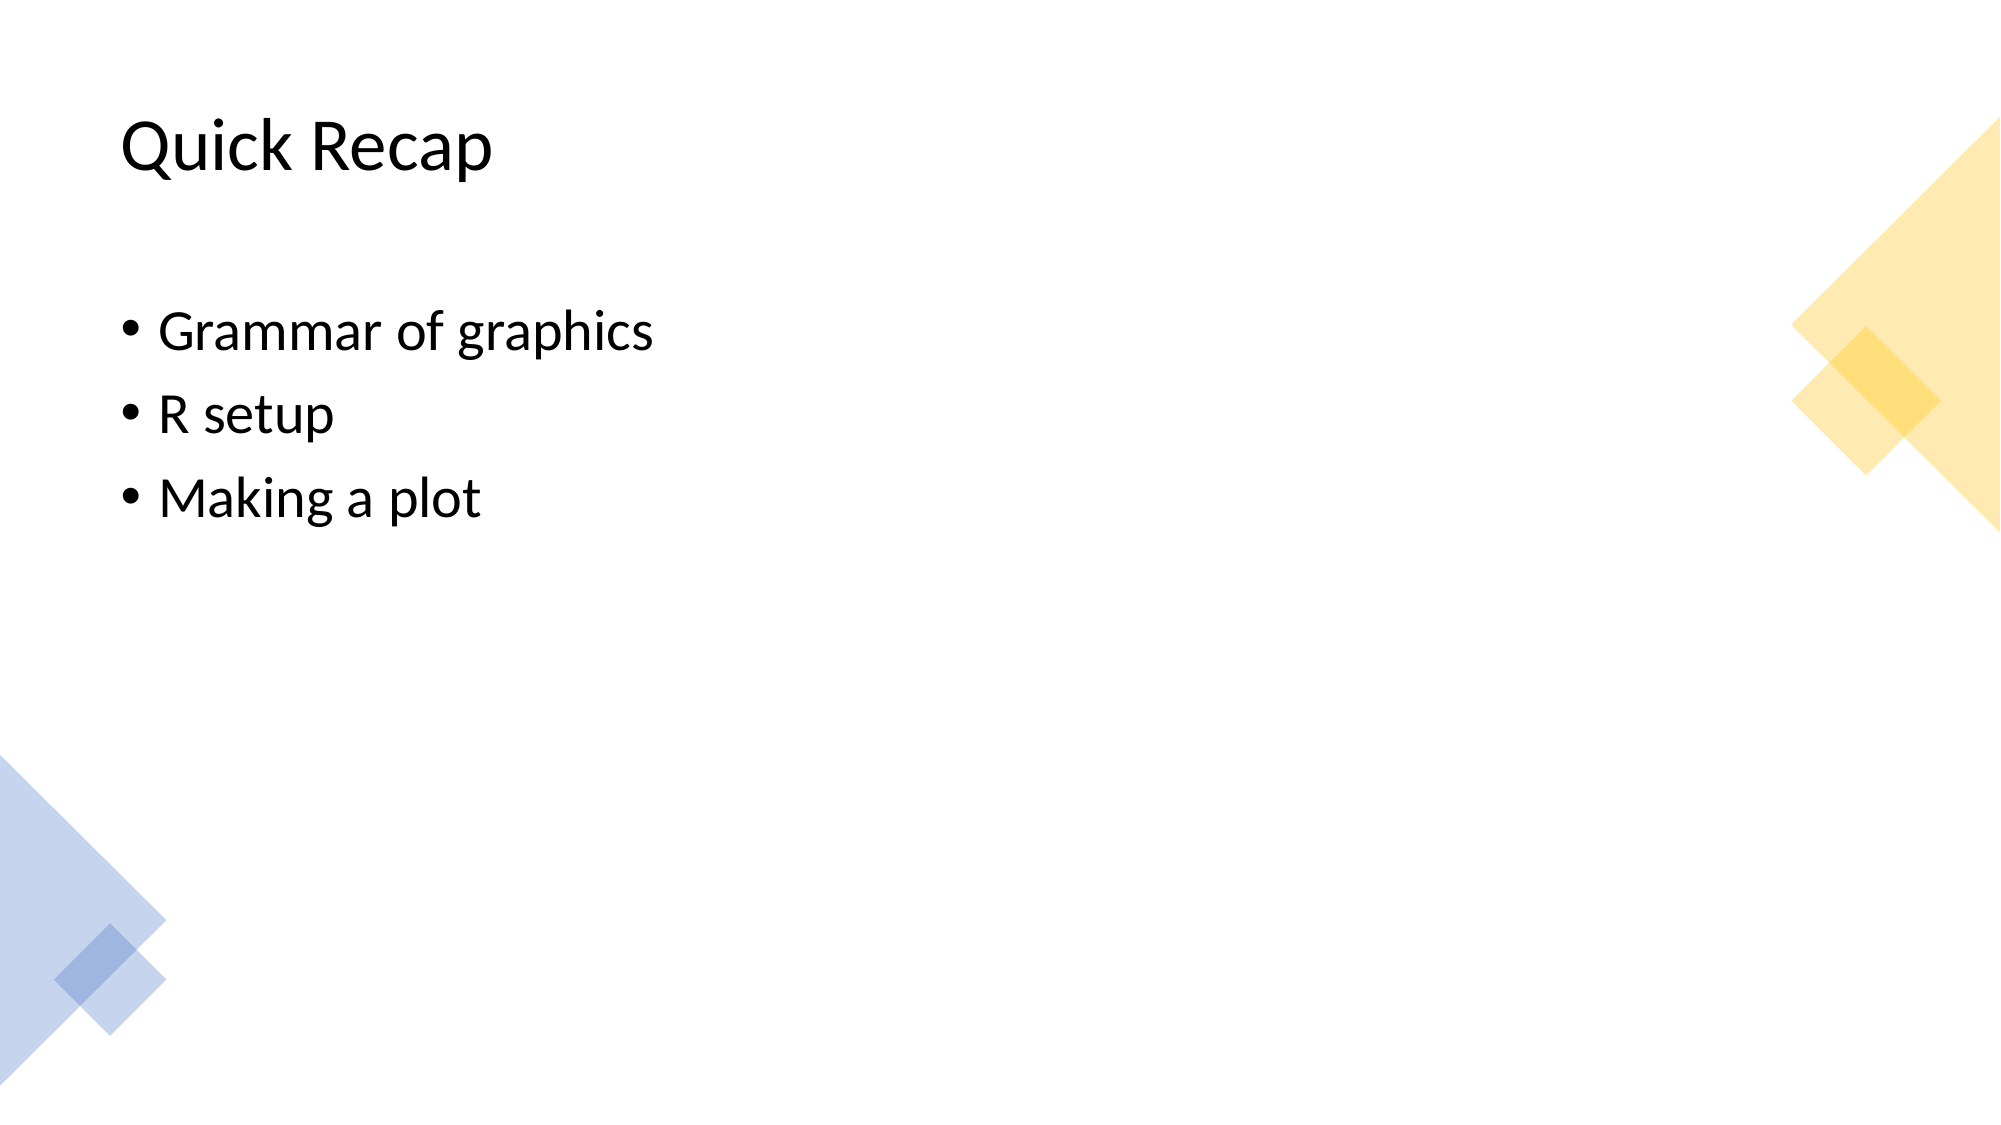

# Quick Recap

Grammar of graphics
R setup
Making a plot